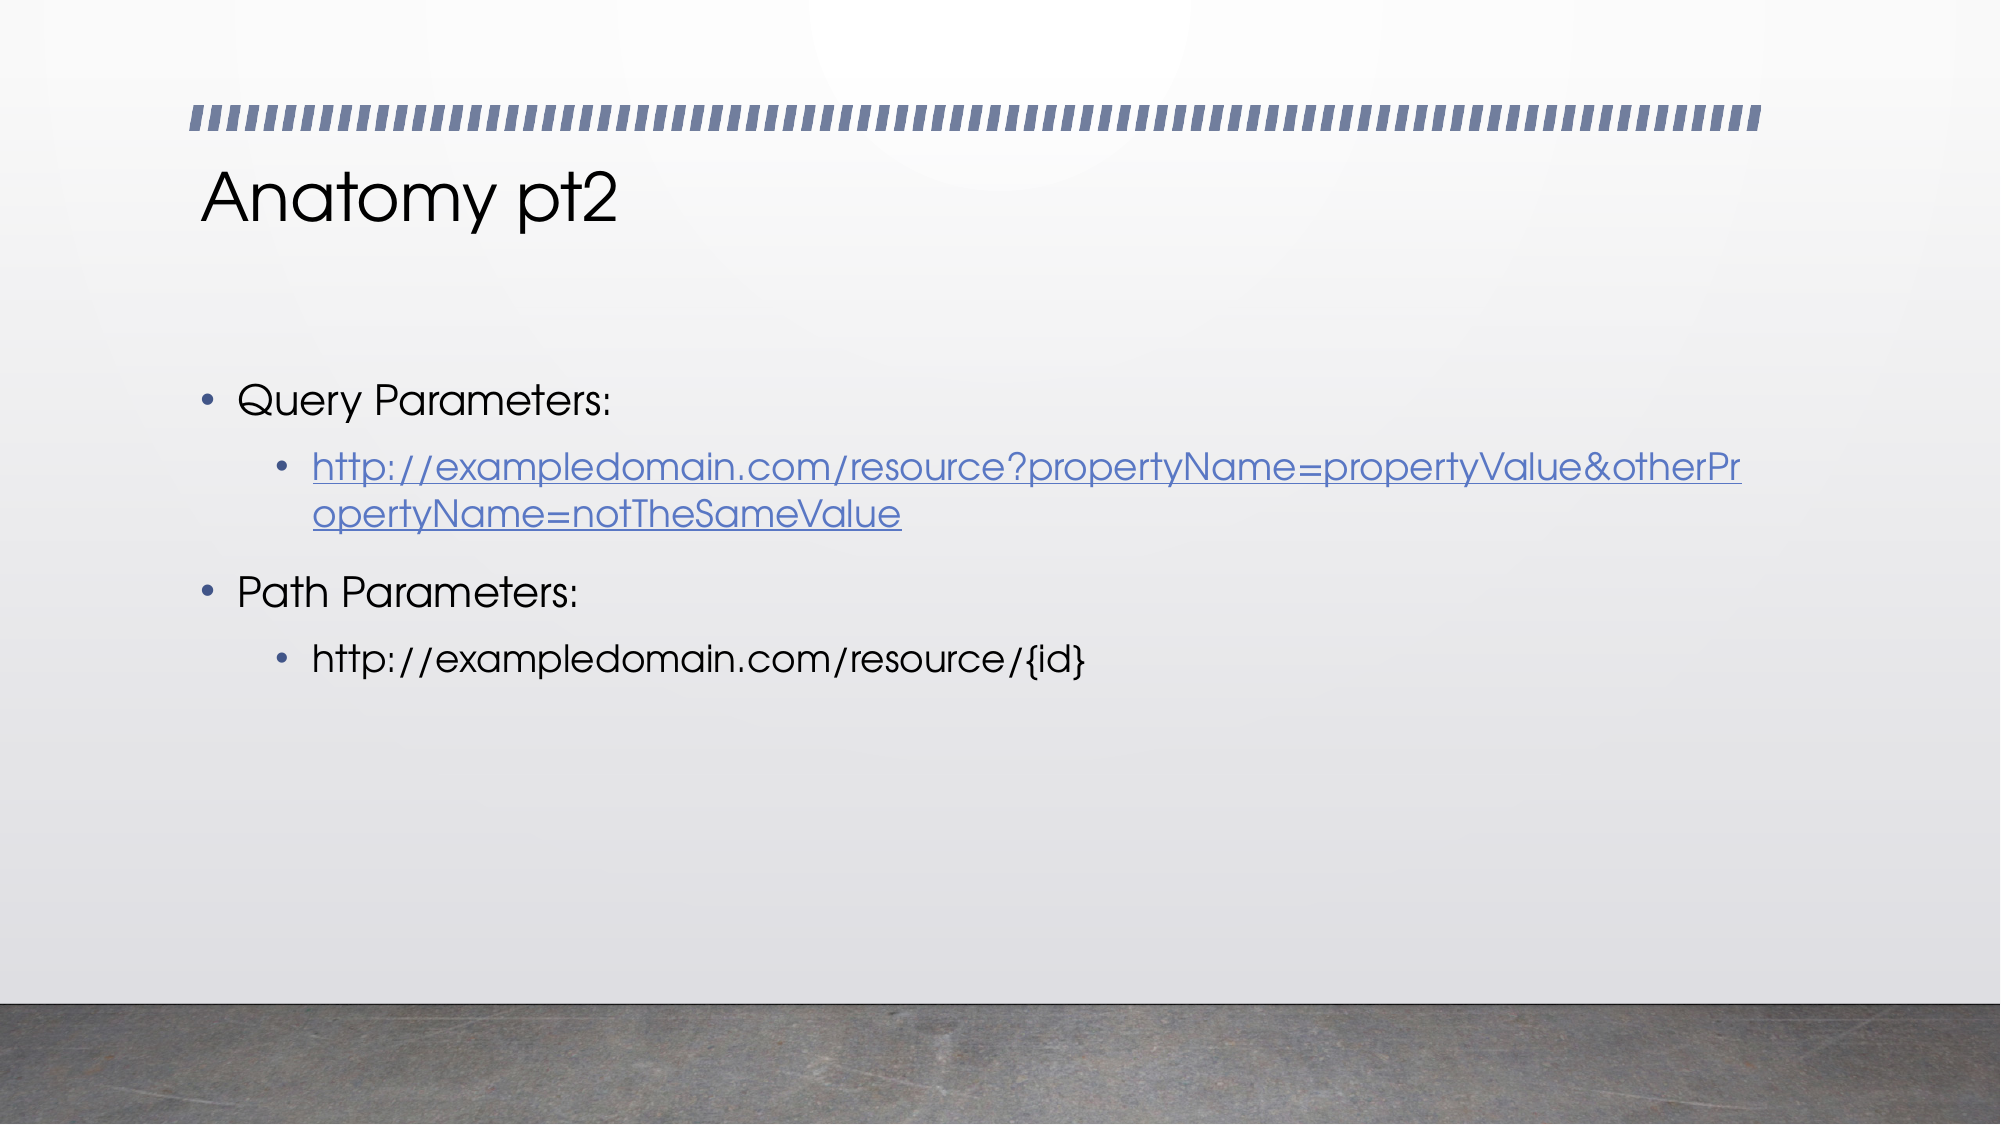

# Anatomy pt2
Query Parameters:
http://exampledomain.com/resource?propertyName=propertyValue&otherPropertyName=notTheSameValue
Path Parameters:
http://exampledomain.com/resource/{id}